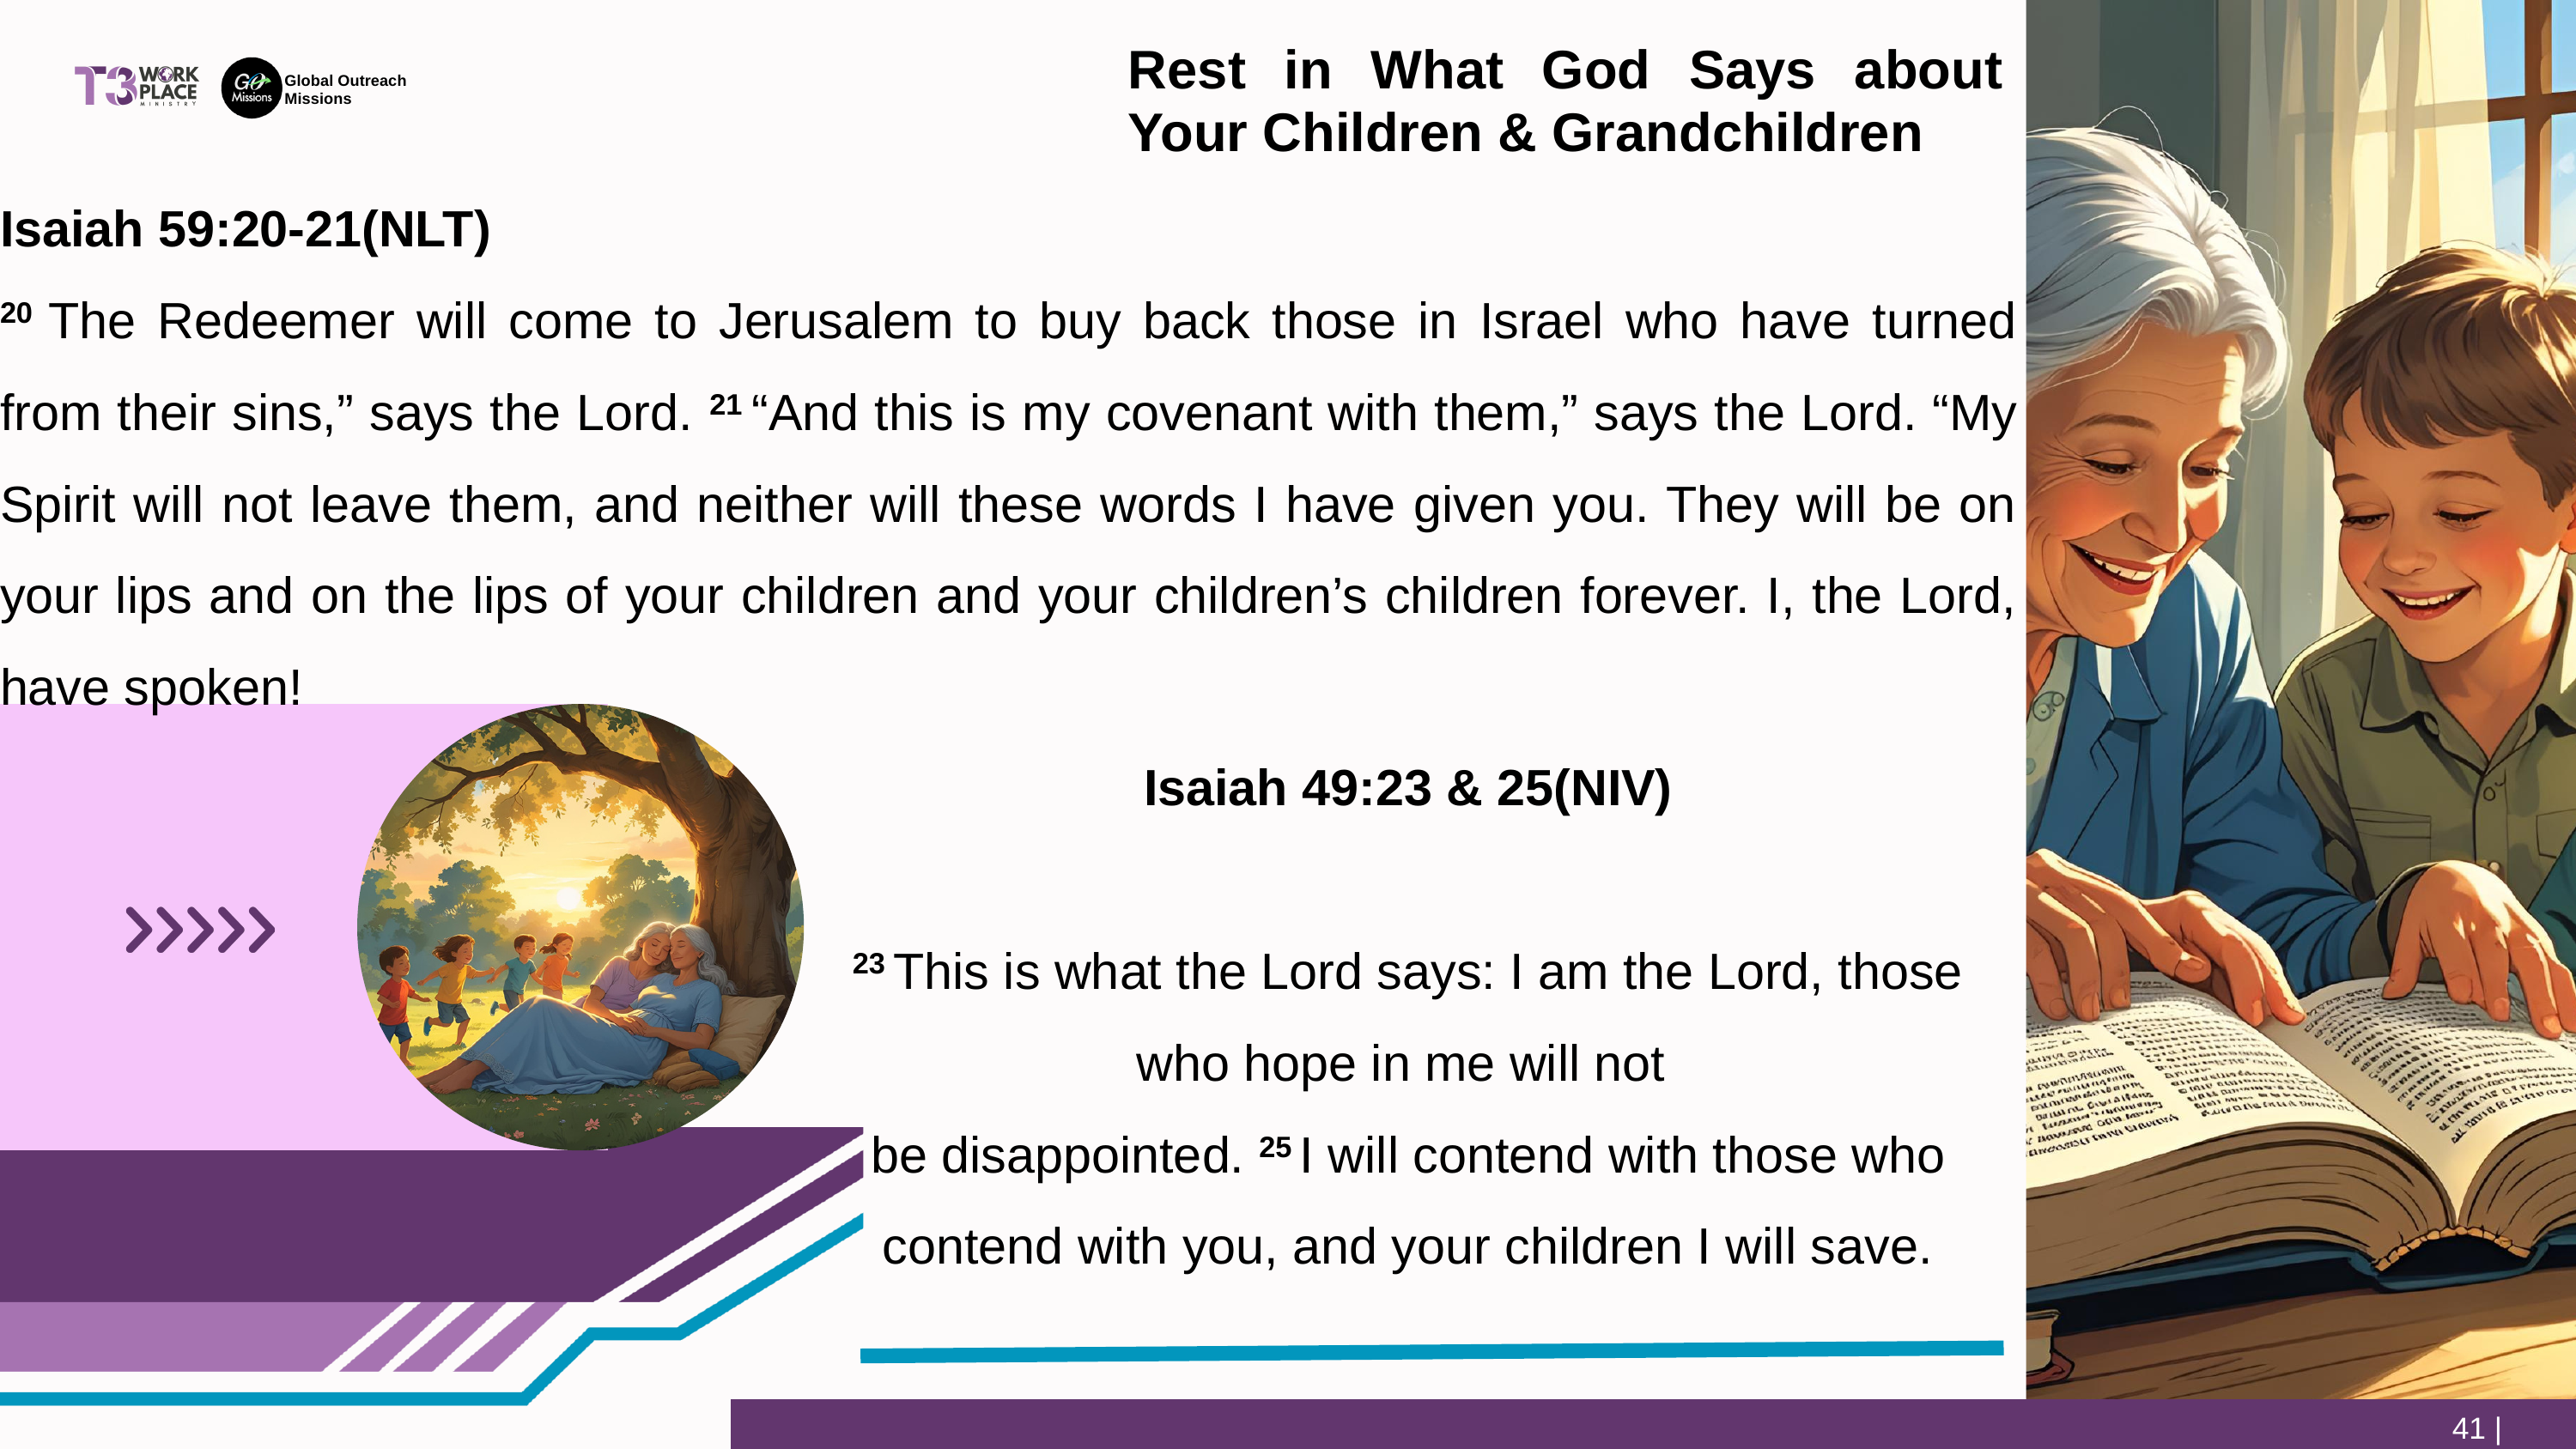

Rest in What God Says about Your Children & Grandchildren

Global Outreach
Missions
Isaiah 59:20-21(NLT)
20 The Redeemer will come to Jerusalem to buy back those in Israel who have turned from their sins,” says the Lord. 21 “And this is my covenant with them,” says the Lord. “My Spirit will not leave them, and neither will these words I have given you. They will be on your lips and on the lips of your children and your children’s children forever. I, the Lord, have spoken!

Isaiah 49:23 & 25(NIV)

23 This is what the Lord says: I am the Lord, those who hope in me will not
be disappointed. 25 I will contend with those who contend with you, and your children I will save.

41 | Page